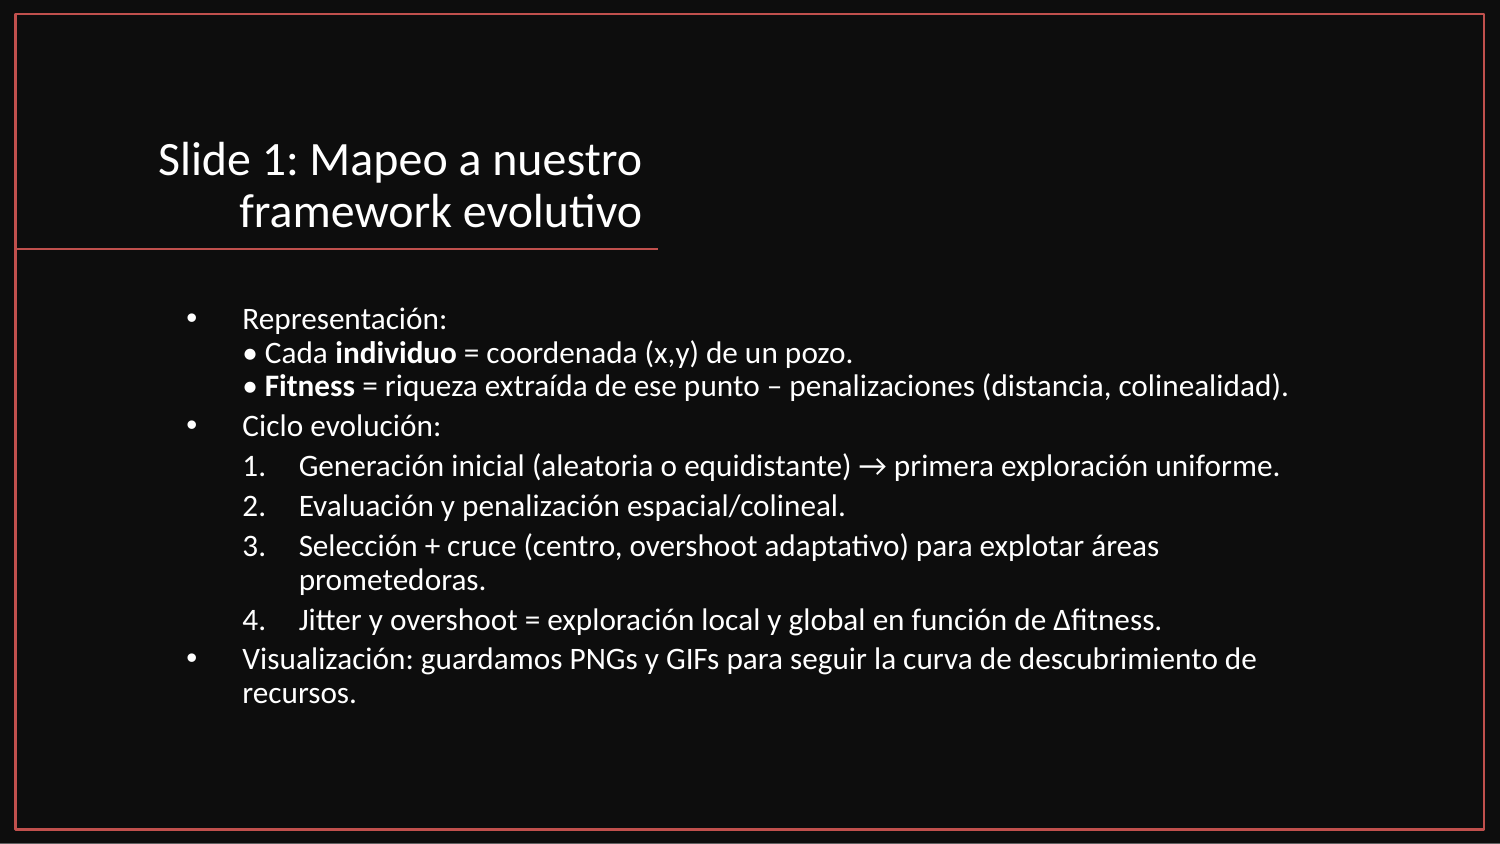

# Slide 1: Mapeo a nuestro framework evolutivo
Representación:
• Cada individuo = coordenada (x,y) de un pozo.
• Fitness = riqueza extraída de ese punto – penalizaciones (distancia, colinealidad).
Ciclo evolución:
Generación inicial (aleatoria o equidistante) → primera exploración uniforme.
Evaluación y penalización espacial/colineal.
Selección + cruce (centro, overshoot adaptativo) para explotar áreas prometedoras.
Jitter y overshoot = exploración local y global en función de Δfitness.
Visualización: guardamos PNGs y GIFs para seguir la curva de descubrimiento de recursos.